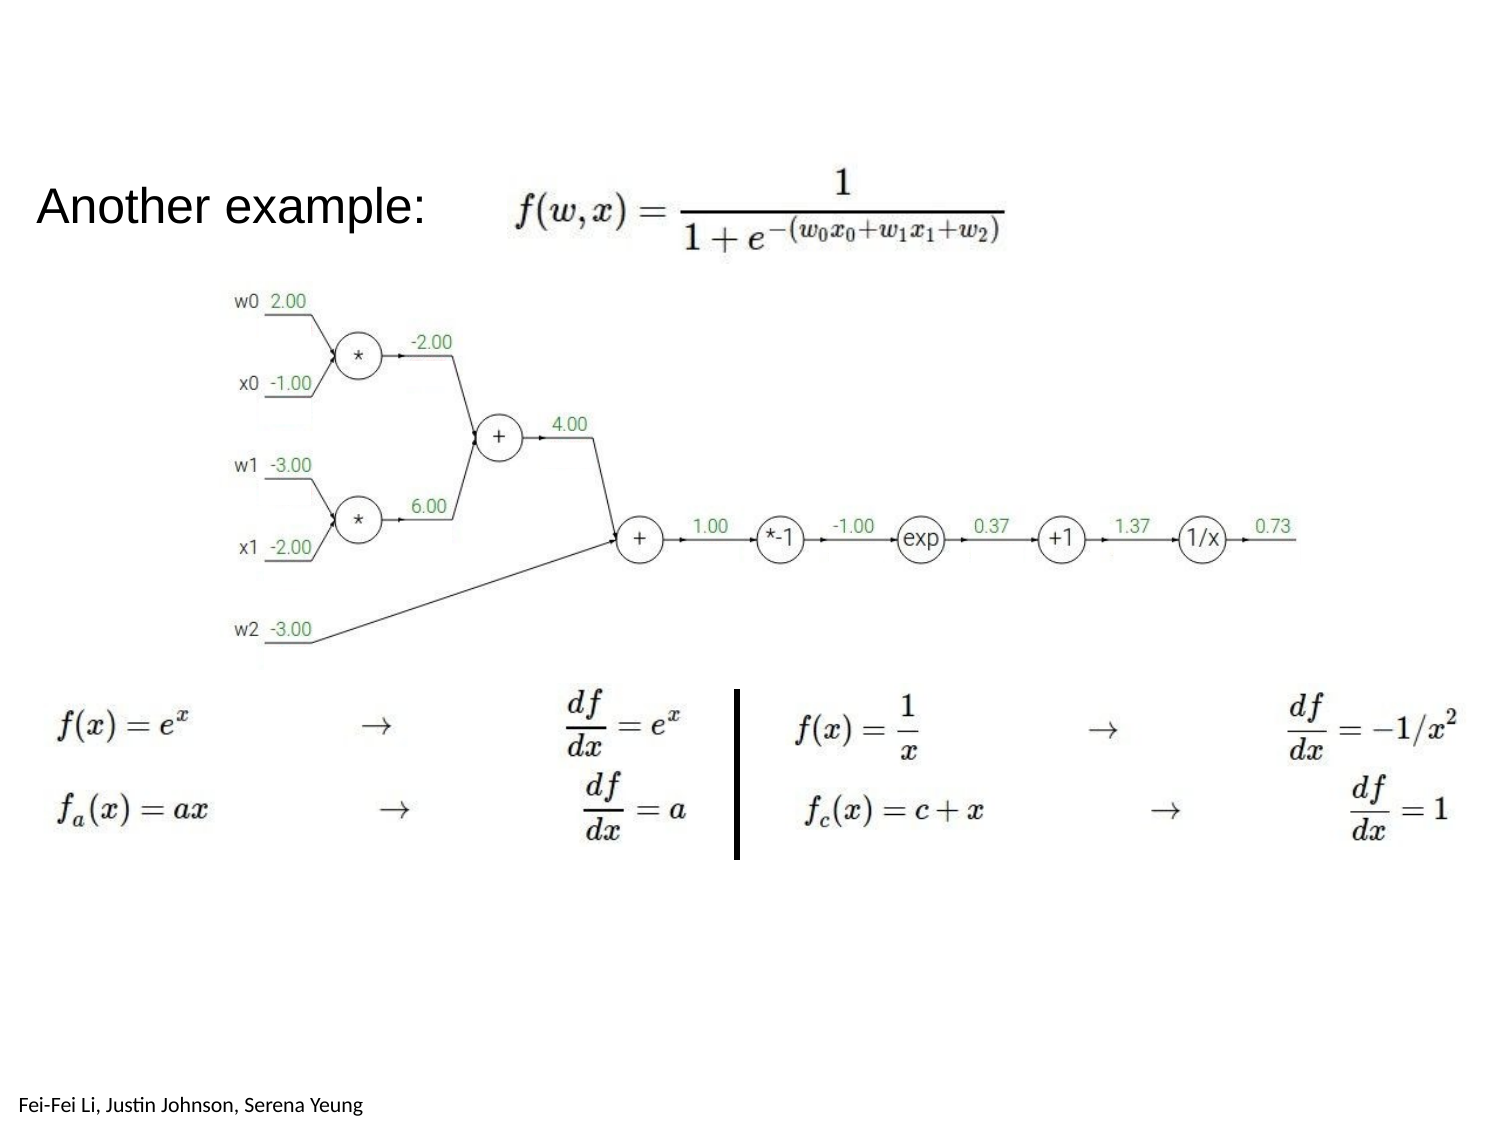

# Another example:

Fei-Fei Li, Justin Johnson, Serena Yeung